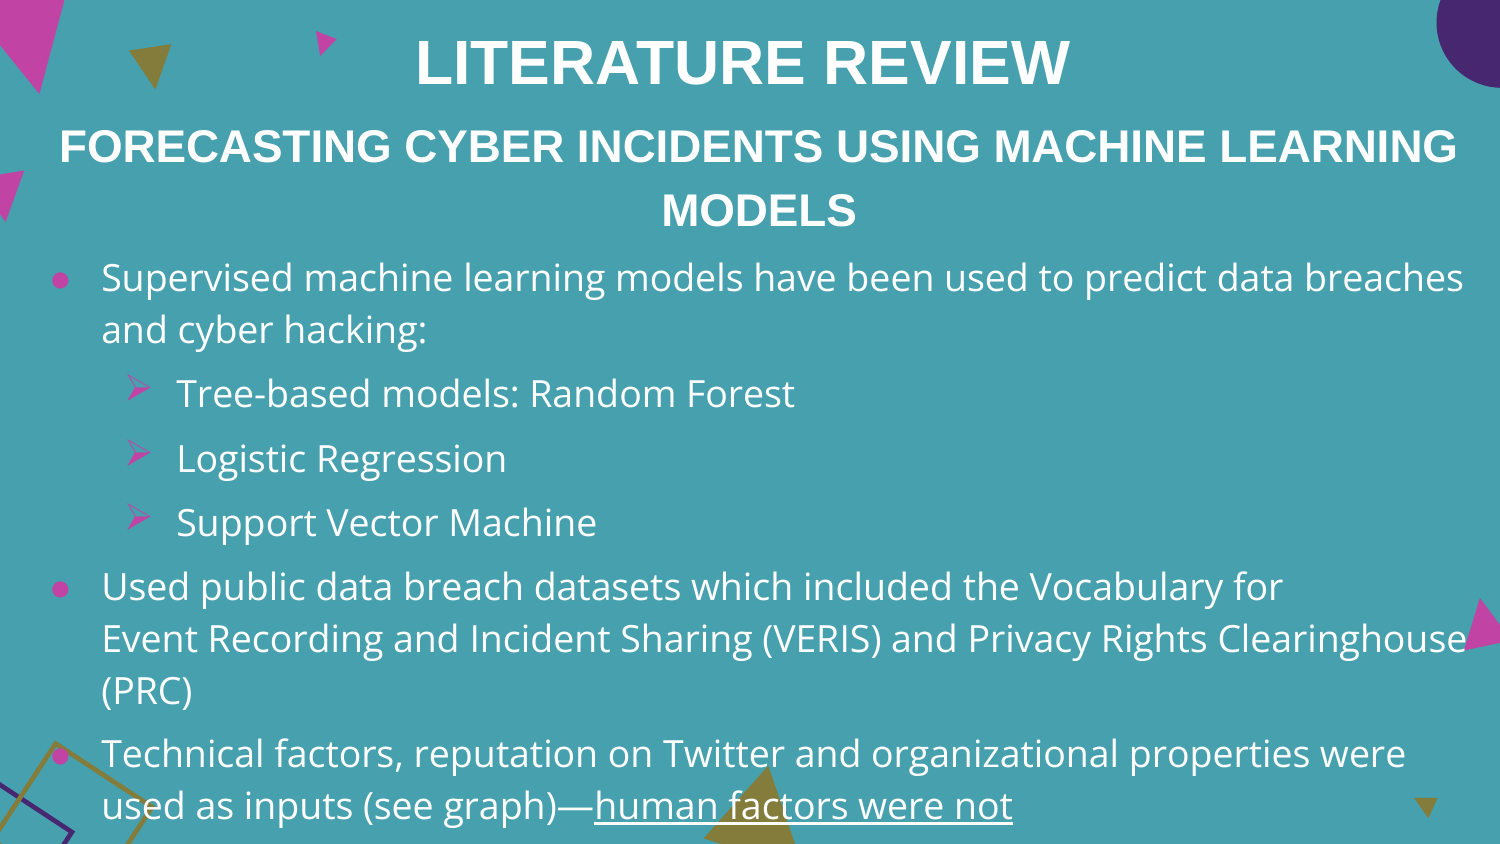

# LITERATURE REVIEW
FORECASTING CYBER INCIDENTS USING MACHINE LEARNING MODELS
Supervised machine learning models have been used to predict data breaches and cyber hacking:
Tree-based models: Random Forest
Logistic Regression
Support Vector Machine
Used public data breach datasets which included the Vocabulary for Event Recording and Incident Sharing (VERIS) and Privacy Rights Clearinghouse (PRC)
Technical factors, reputation on Twitter and organizational properties were used as inputs (see graph)—human factors were not